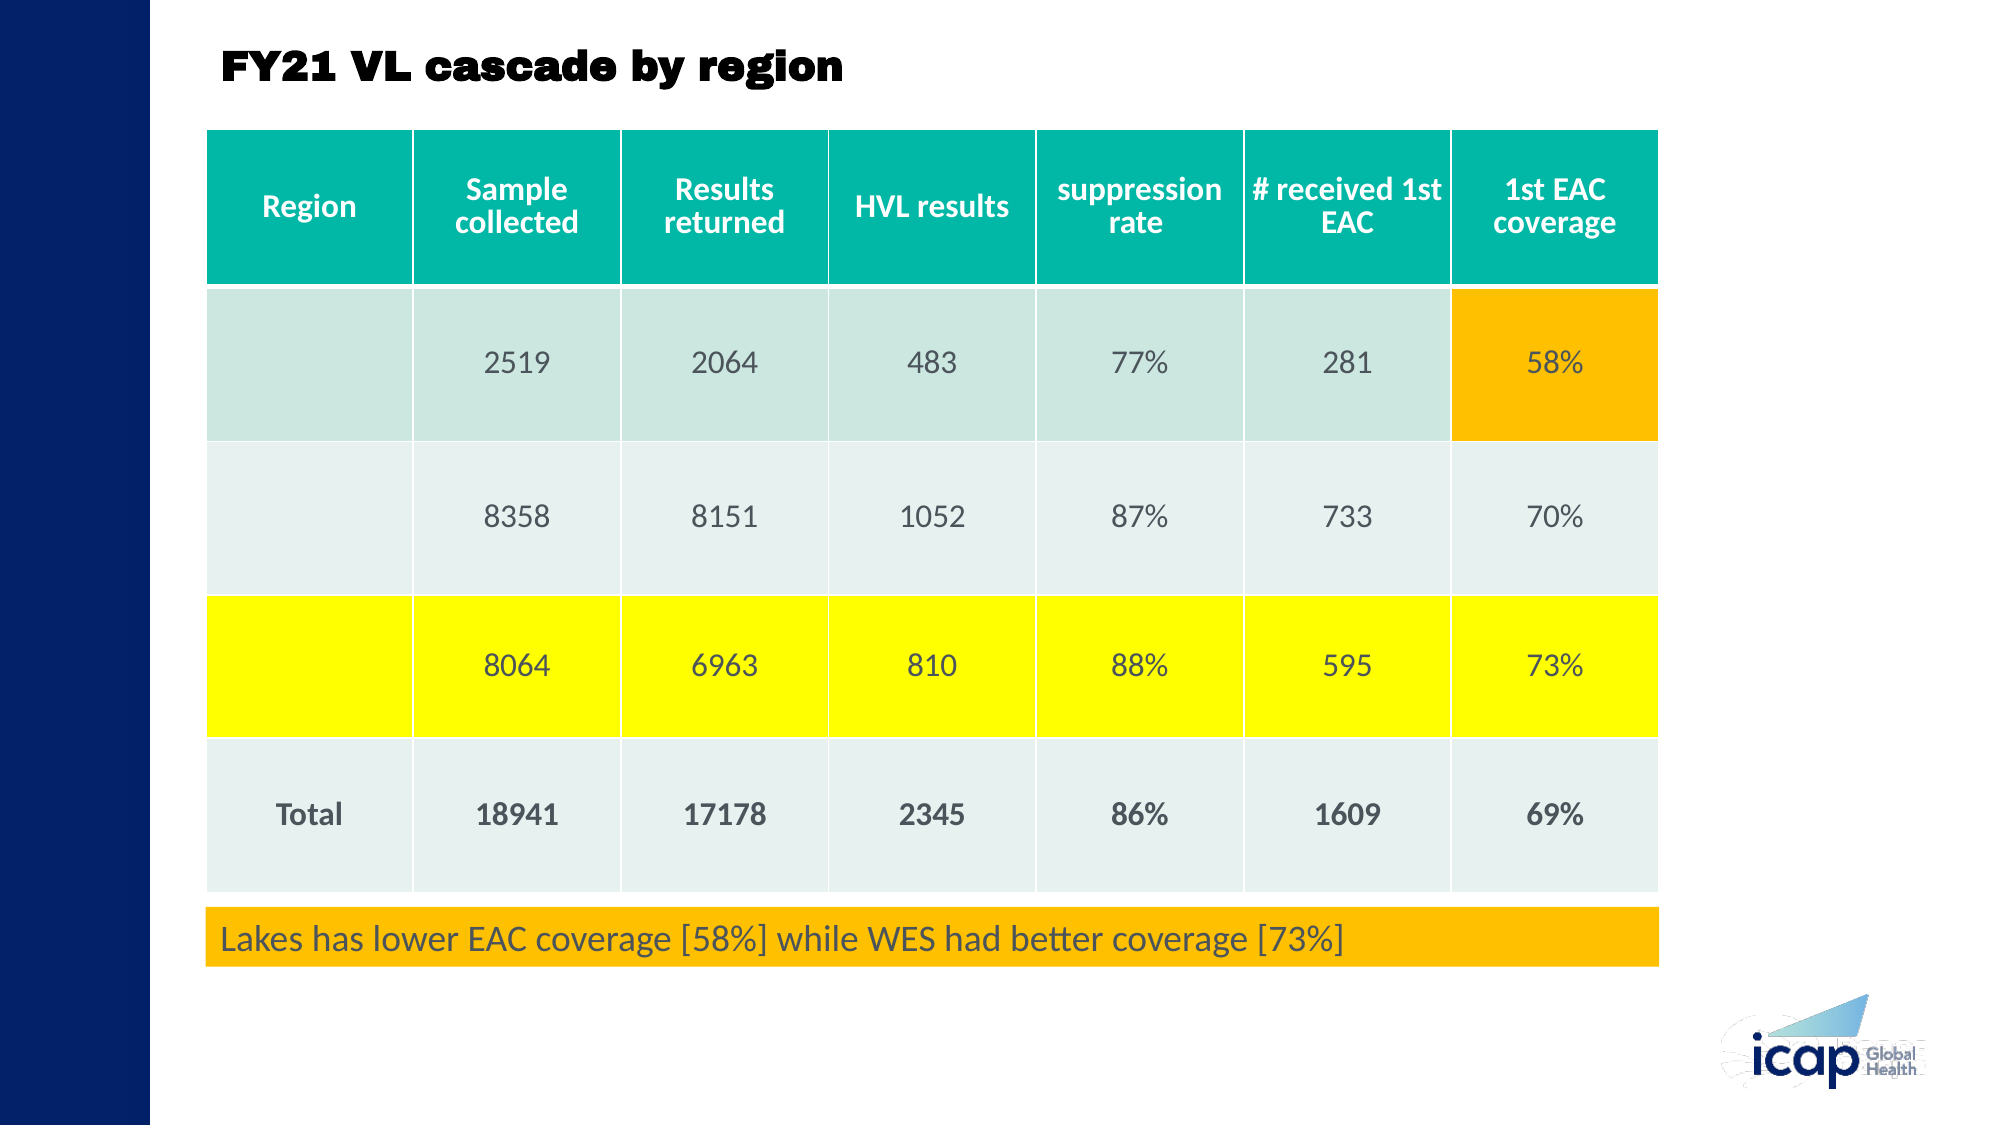

# FY21 VL cascade by region
| Region | Sample collected | Results returned | HVL results | suppression rate | # received 1st EAC | 1st EAC coverage |
| --- | --- | --- | --- | --- | --- | --- |
|  | 2519 | 2064 | 483 | 77% | 281 | 58% |
|  | 8358 | 8151 | 1052 | 87% | 733 | 70% |
|  | 8064 | 6963 | 810 | 88% | 595 | 73% |
| Total | 18941 | 17178 | 2345 | 86% | 1609 | 69% |
Lakes has lower EAC coverage [58%] while WES had better coverage [73%]